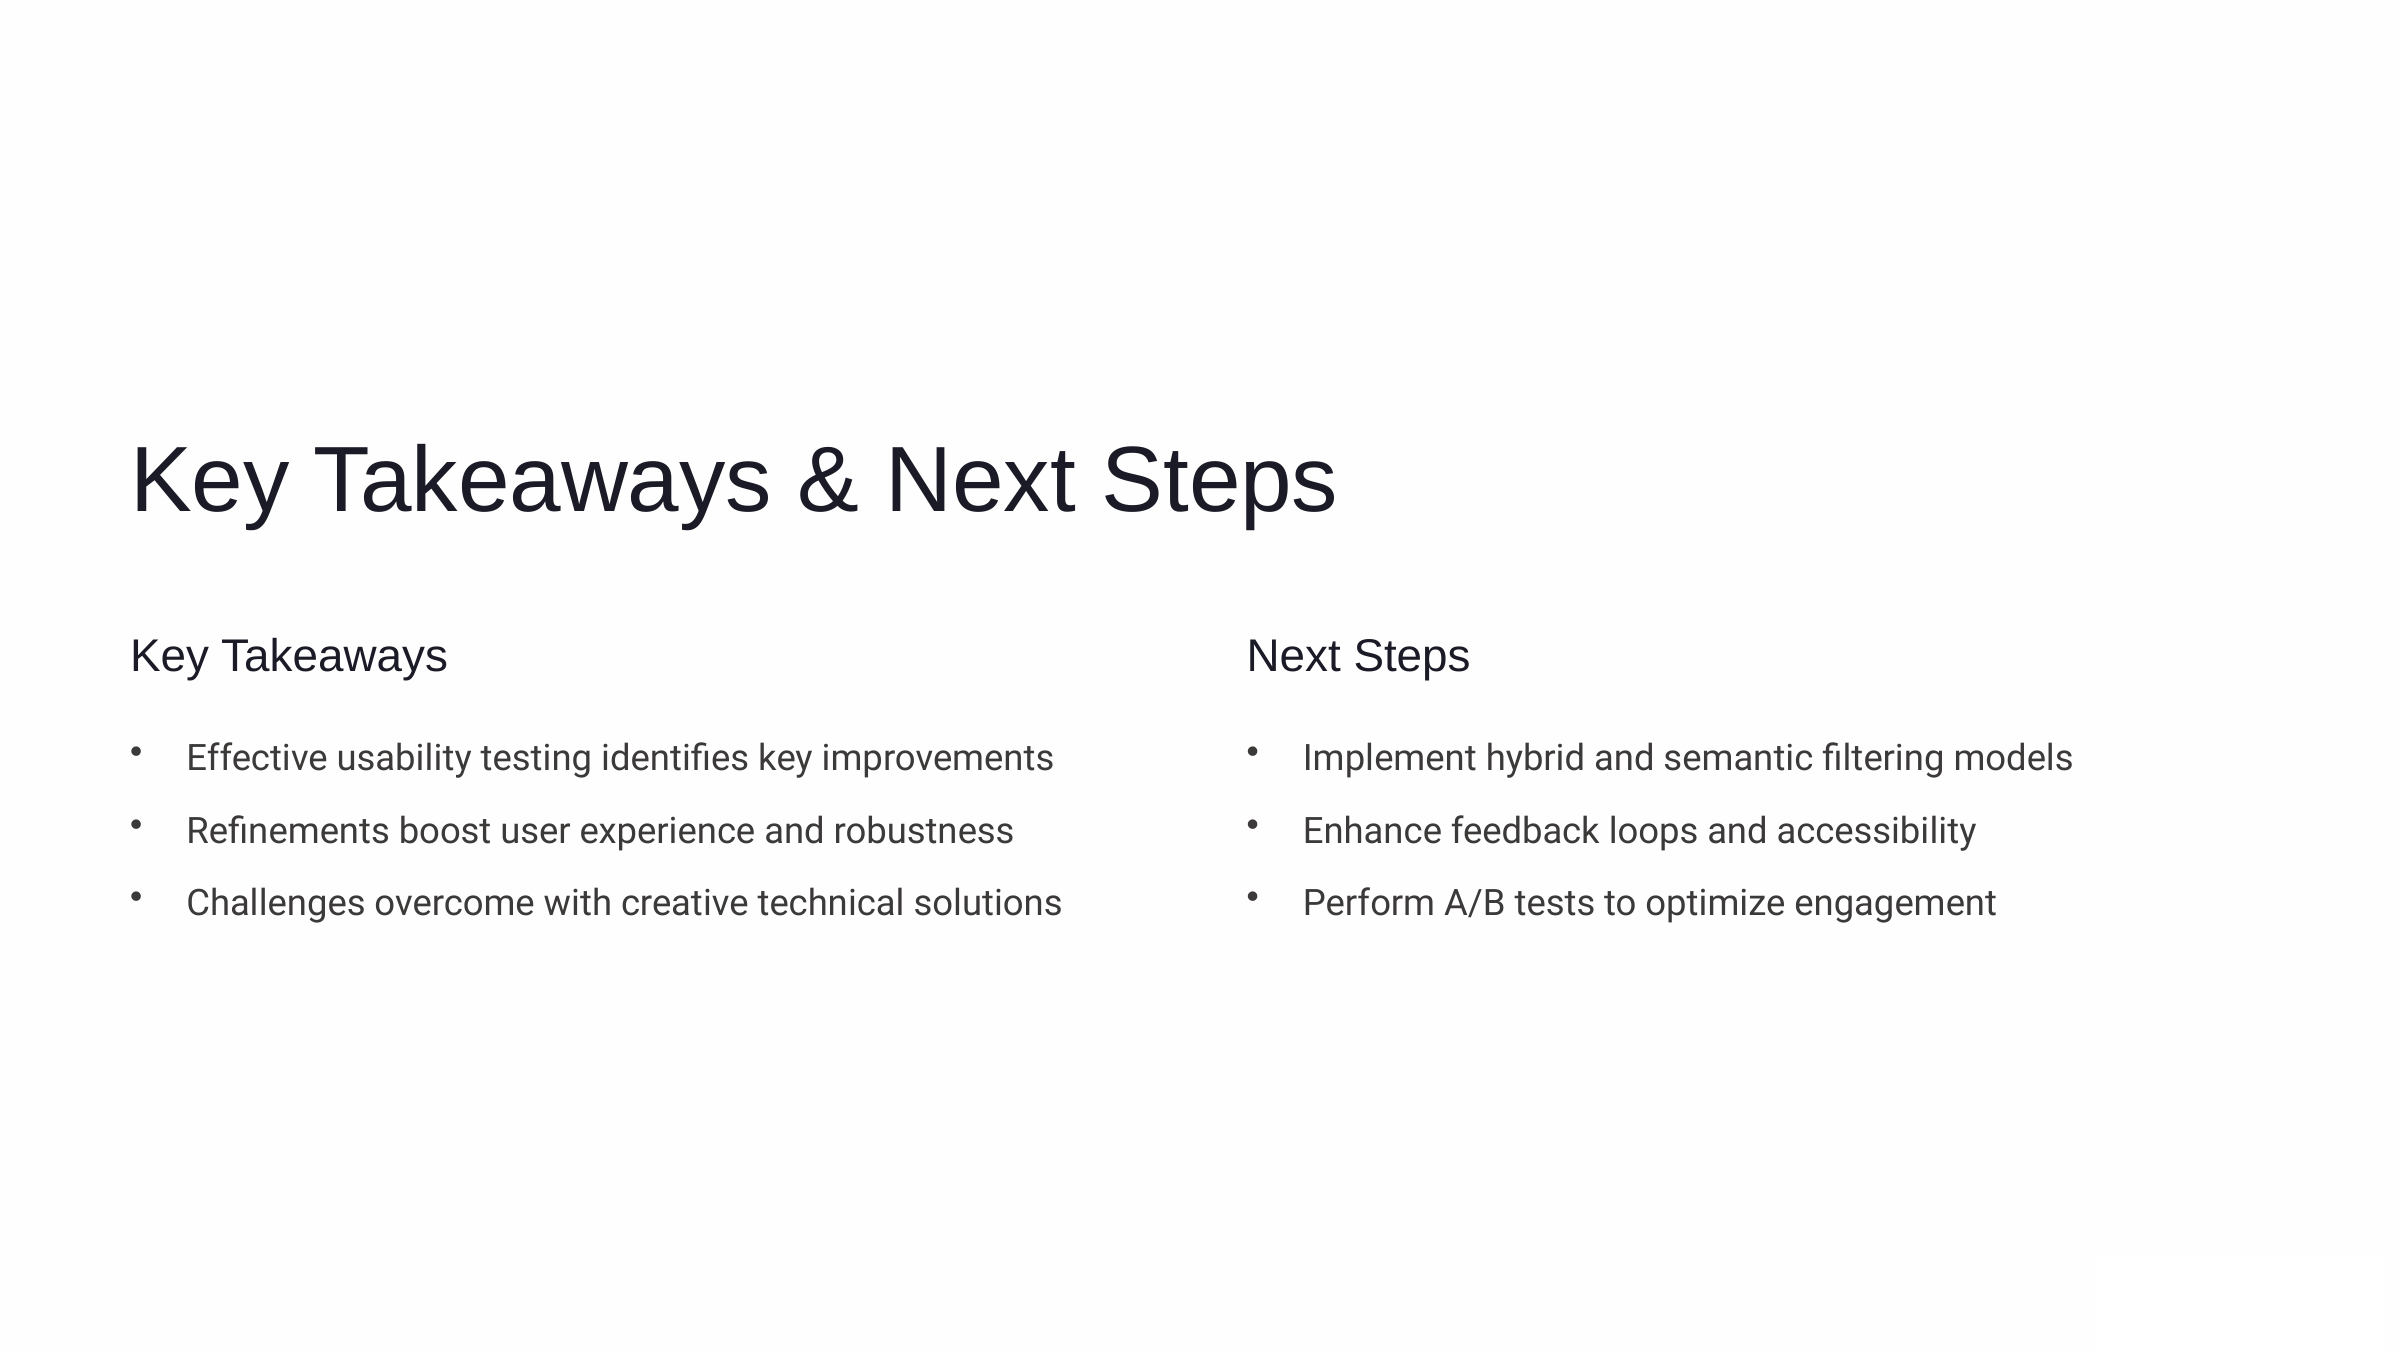

Key Takeaways & Next Steps
Key Takeaways
Next Steps
Effective usability testing identifies key improvements
Implement hybrid and semantic filtering models
Refinements boost user experience and robustness
Enhance feedback loops and accessibility
Challenges overcome with creative technical solutions
Perform A/B tests to optimize engagement